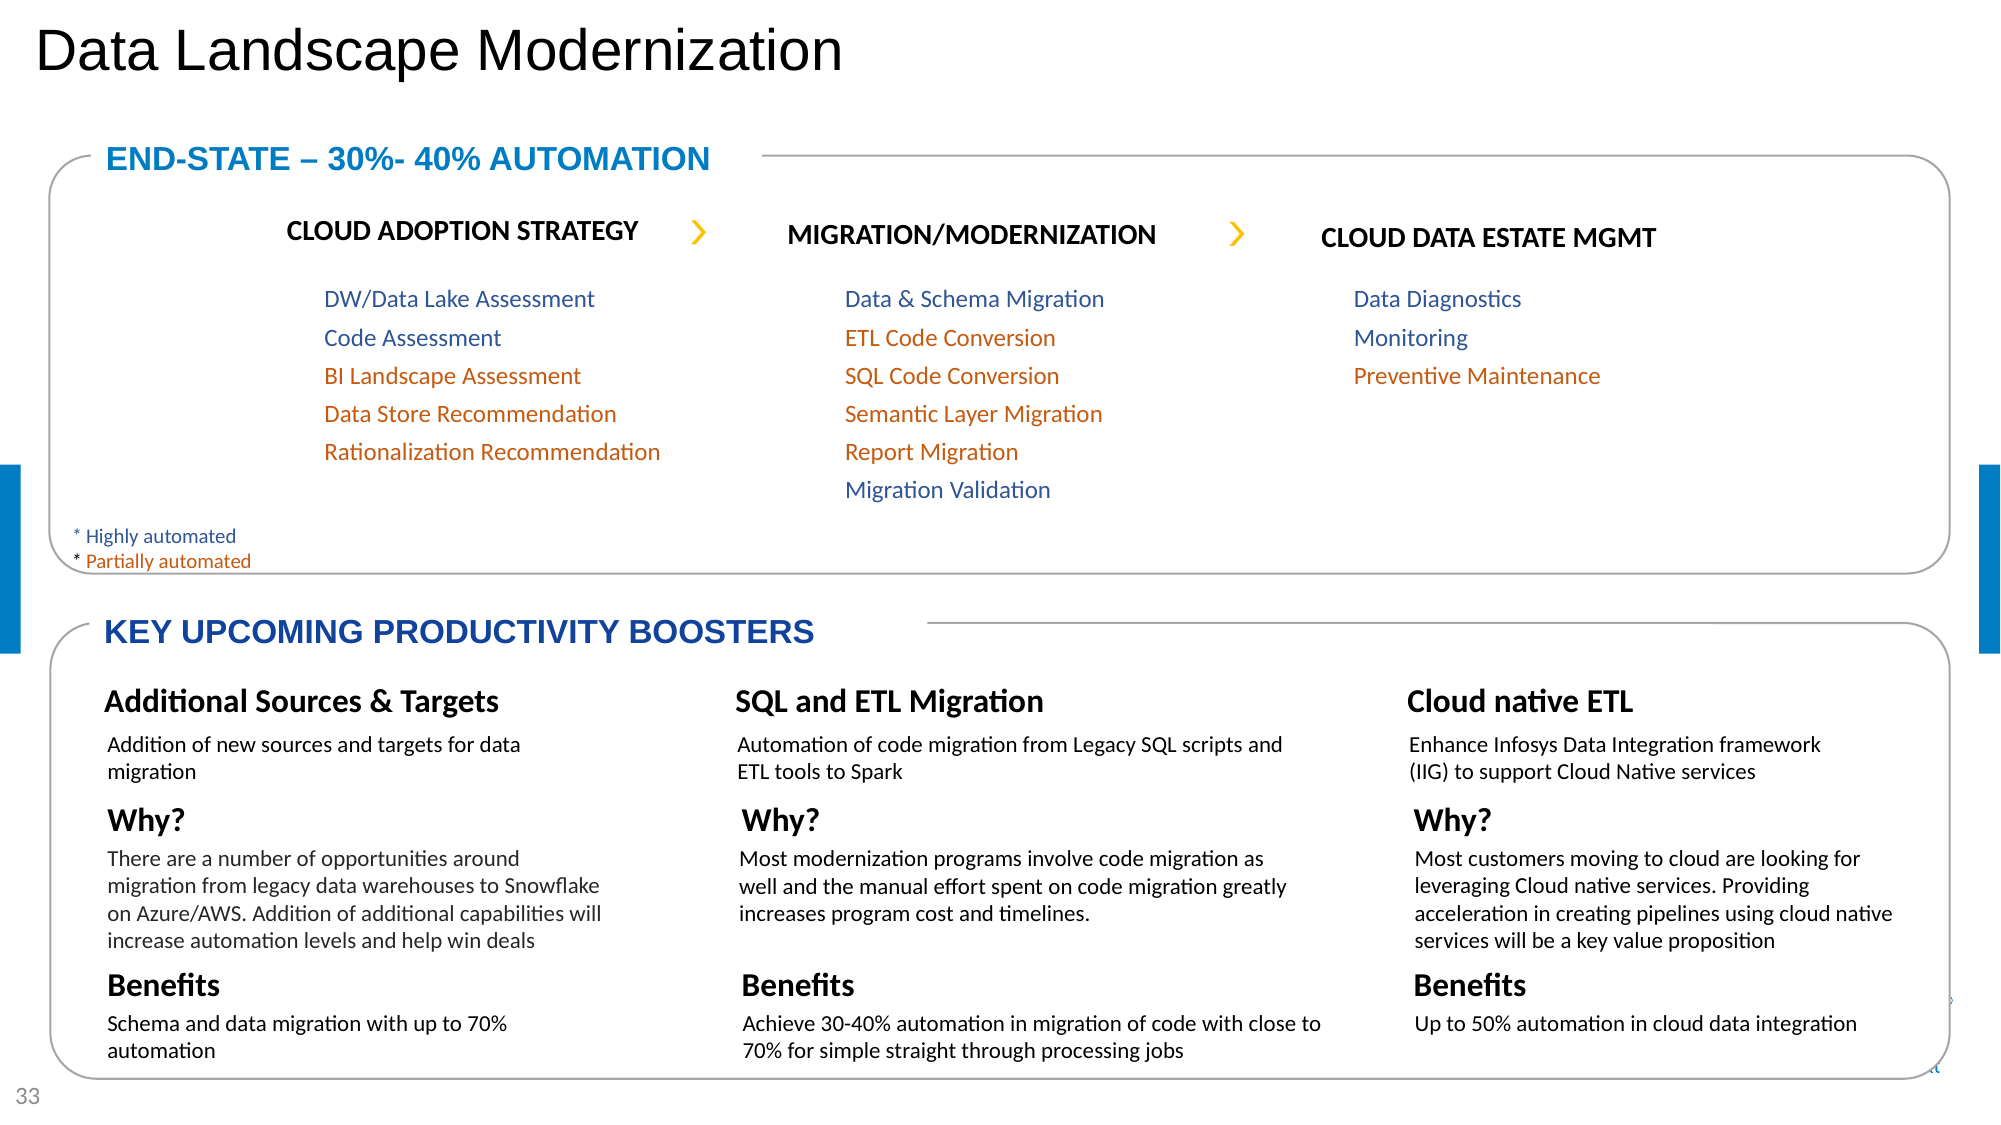

Data Landscape Modernization
END-STATE – 30%- 40% AUTOMATION

CLOUD ADOPTION STRATEGY
MIGRATION/MODERNIZATION

CLOUD DATA ESTATE MGMT

DW/Data Lake Assessment
Code Assessment
BI Landscape Assessment
Data Store Recommendation
Rationalization Recommendation
Data & Schema Migration
ETL Code Conversion
SQL Code Conversion
Semantic Layer Migration
Report Migration
Migration Validation
Data Diagnostics
Monitoring
Preventive Maintenance
* Highly automated
* Partially automated
KEY UPCOMING PRODUCTIVITY BOOSTERS

Additional Sources & Targets
SQL and ETL Migration
Cloud native ETL
Addition of new sources and targets for data migration
Automation of code migration from Legacy SQL scripts and ETL tools to Spark
Enhance Infosys Data Integration framework (IIG) to support Cloud Native services
Why?
Why?
Why?
There are a number of opportunities around migration from legacy data warehouses to Snowflake on Azure/AWS. Addition of additional capabilities will increase automation levels and help win deals
Most modernization programs involve code migration as well and the manual effort spent on code migration greatly increases program cost and timelines.
Most customers moving to cloud are looking for leveraging Cloud native services. Providing acceleration in creating pipelines using cloud native services will be a key value proposition
Benefits
Benefits
Benefits
Schema and data migration with up to 70% automation
Achieve 30-40% automation in migration of code with close to 70% for simple straight through processing jobs
Up to 50% automation in cloud data integration
33